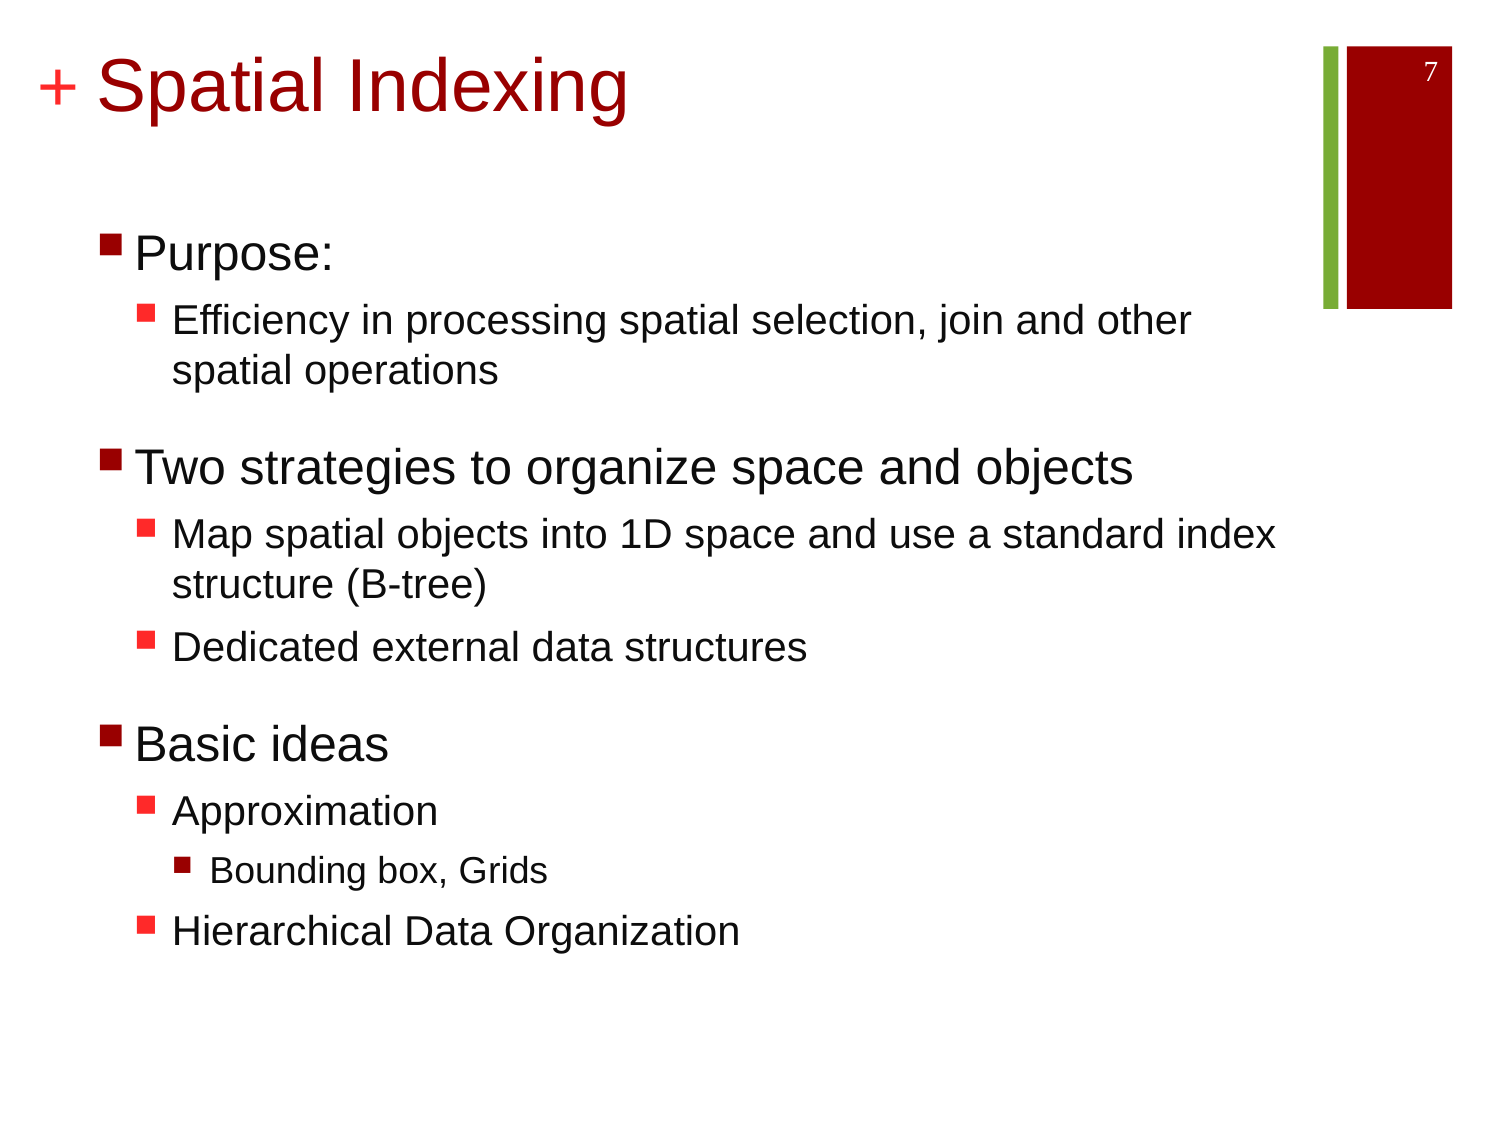

# Spatial Indexing
7
Purpose:
Efficiency in processing spatial selection, join and other spatial operations
Two strategies to organize space and objects
Map spatial objects into 1D space and use a standard index structure (B-tree)
Dedicated external data structures
Basic ideas
Approximation
Bounding box, Grids
Hierarchical Data Organization